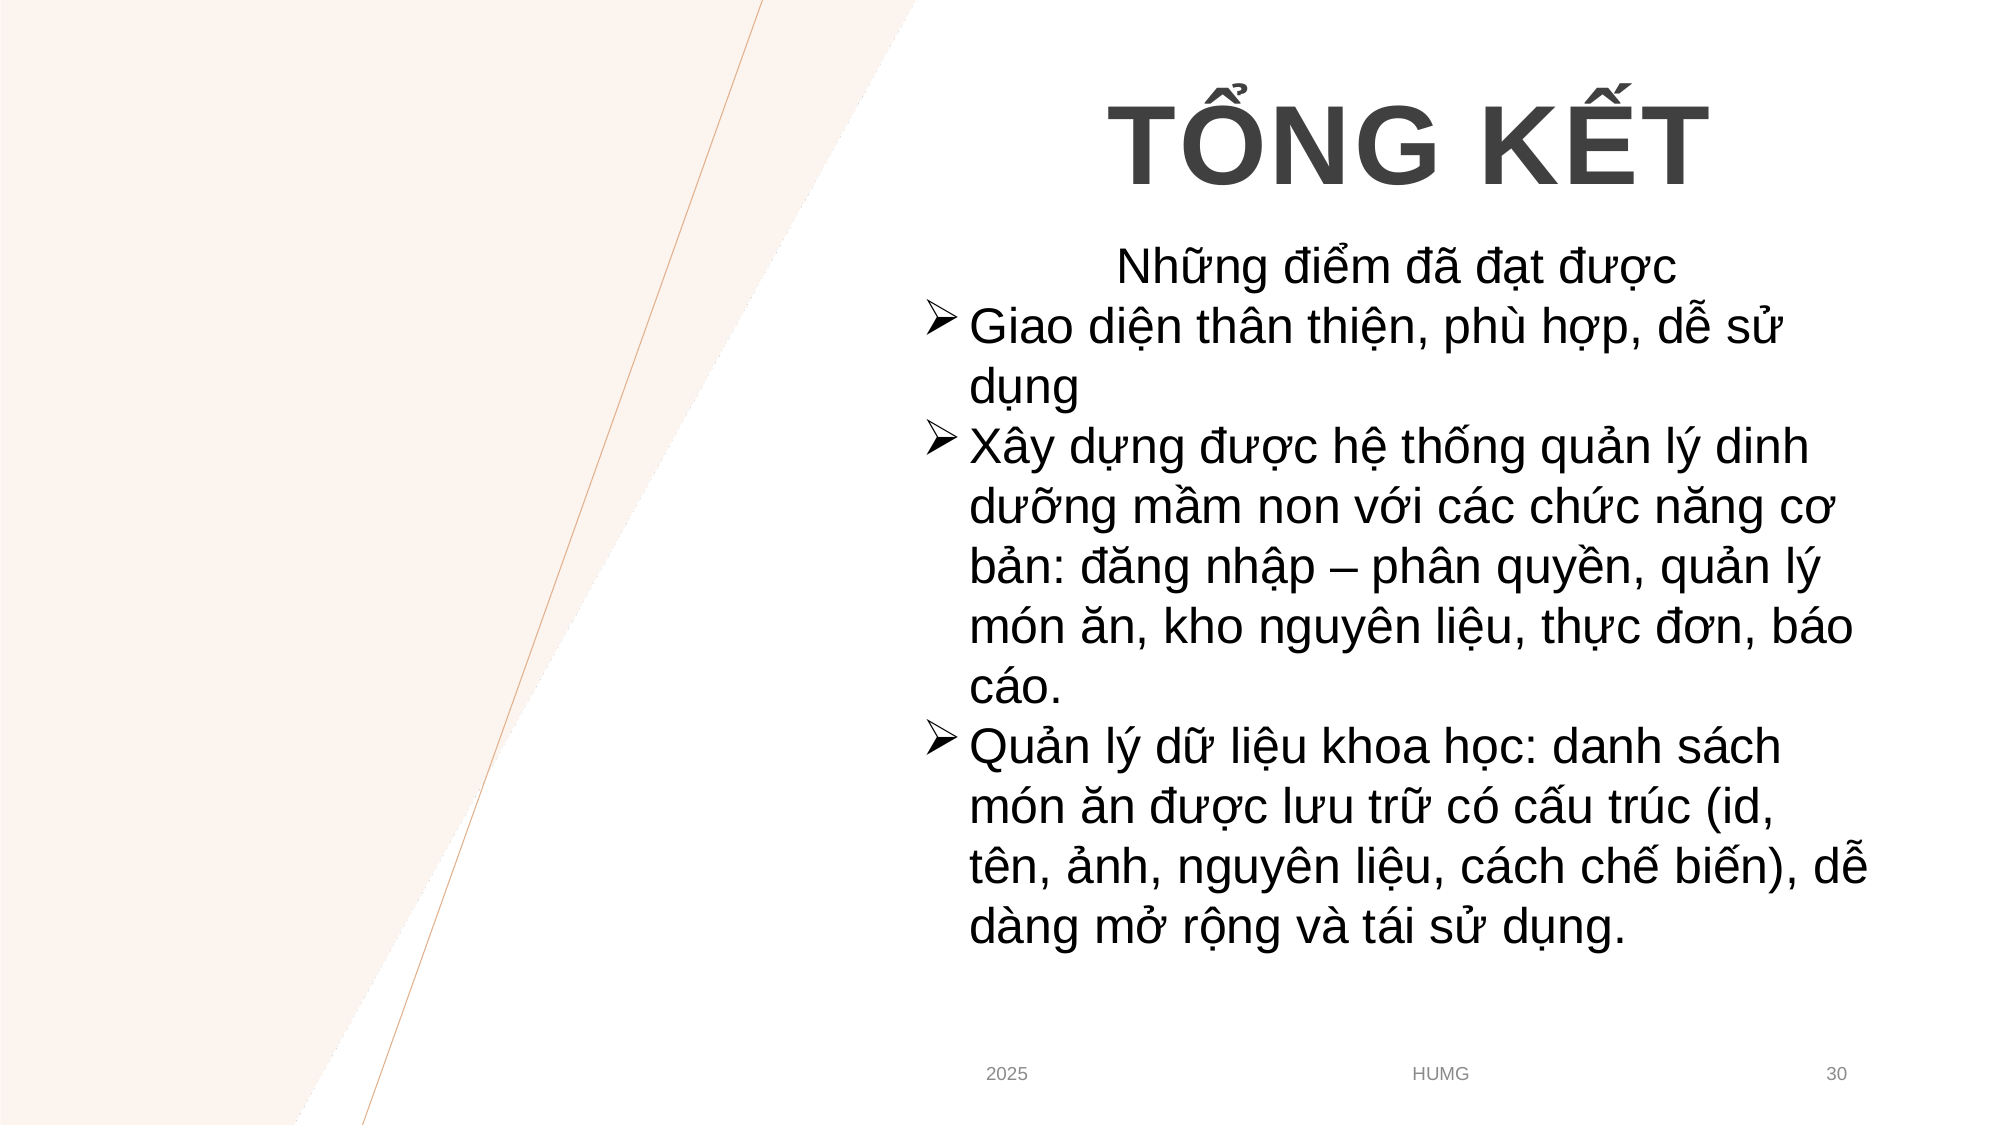

# Tổng kết
Những điểm đã đạt được
Giao diện thân thiện, phù hợp, dễ sử dụng
Xây dựng được hệ thống quản lý dinh dưỡng mầm non với các chức năng cơ bản: đăng nhập – phân quyền, quản lý món ăn, kho nguyên liệu, thực đơn, báo cáo.
Quản lý dữ liệu khoa học: danh sách món ăn được lưu trữ có cấu trúc (id, tên, ảnh, nguyên liệu, cách chế biến), dễ dàng mở rộng và tái sử dụng.

2025
HUMG
30